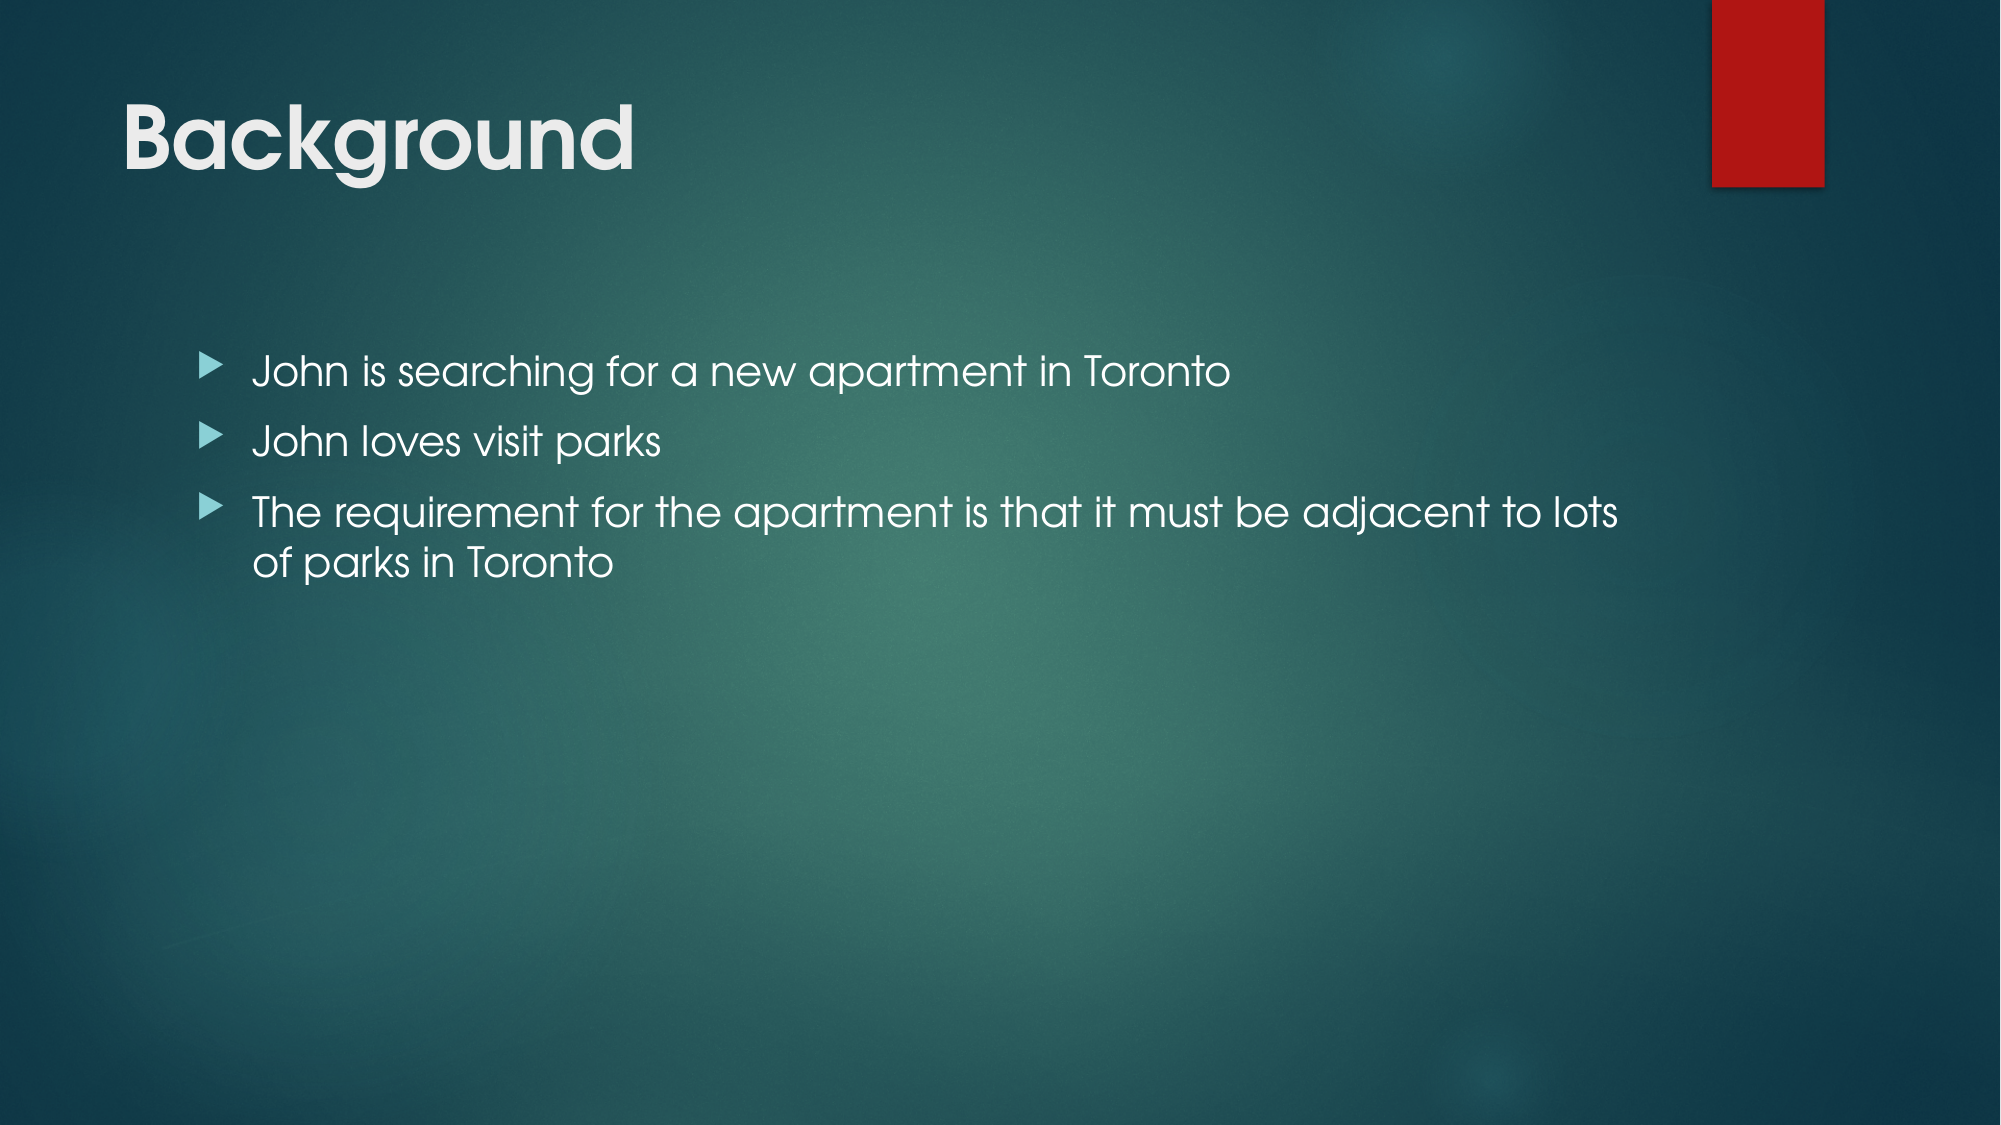

# Background
John is searching for a new apartment in Toronto
John loves visit parks
The requirement for the apartment is that it must be adjacent to lots of parks in Toronto